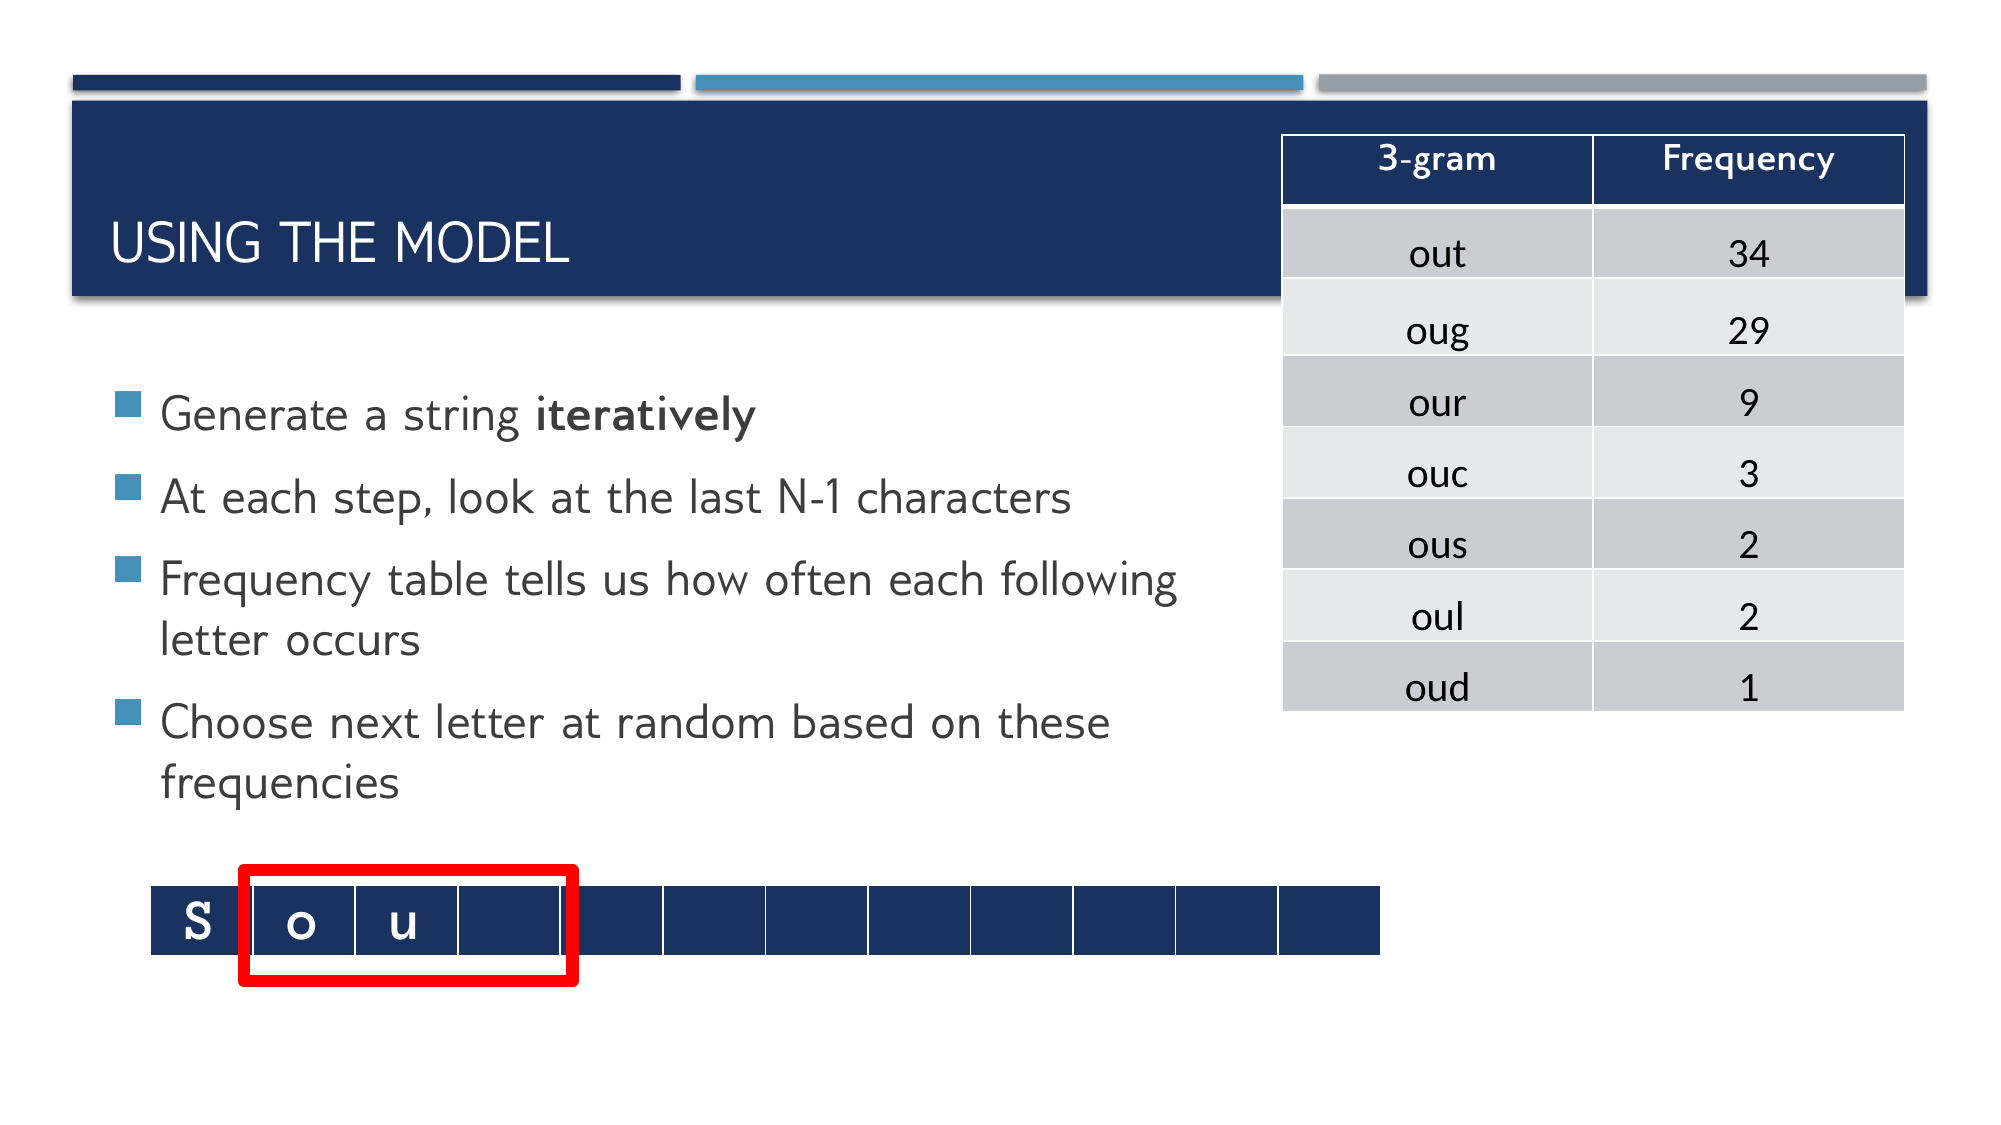

# Using the model
| 3-gram | Frequency |
| --- | --- |
| out | 34 |
| oug | 29 |
| our | 9 |
| ouc | 3 |
| ous | 2 |
| oul | 2 |
| oud | 1 |
Generate a string iteratively
At each step, look at the last N-1 characters
Frequency table tells us how often each following letter occurs
Choose next letter at random based on these frequencies

| S | o | u |  |  |  |  |  |  |  |  |  |
| --- | --- | --- | --- | --- | --- | --- | --- | --- | --- | --- | --- |